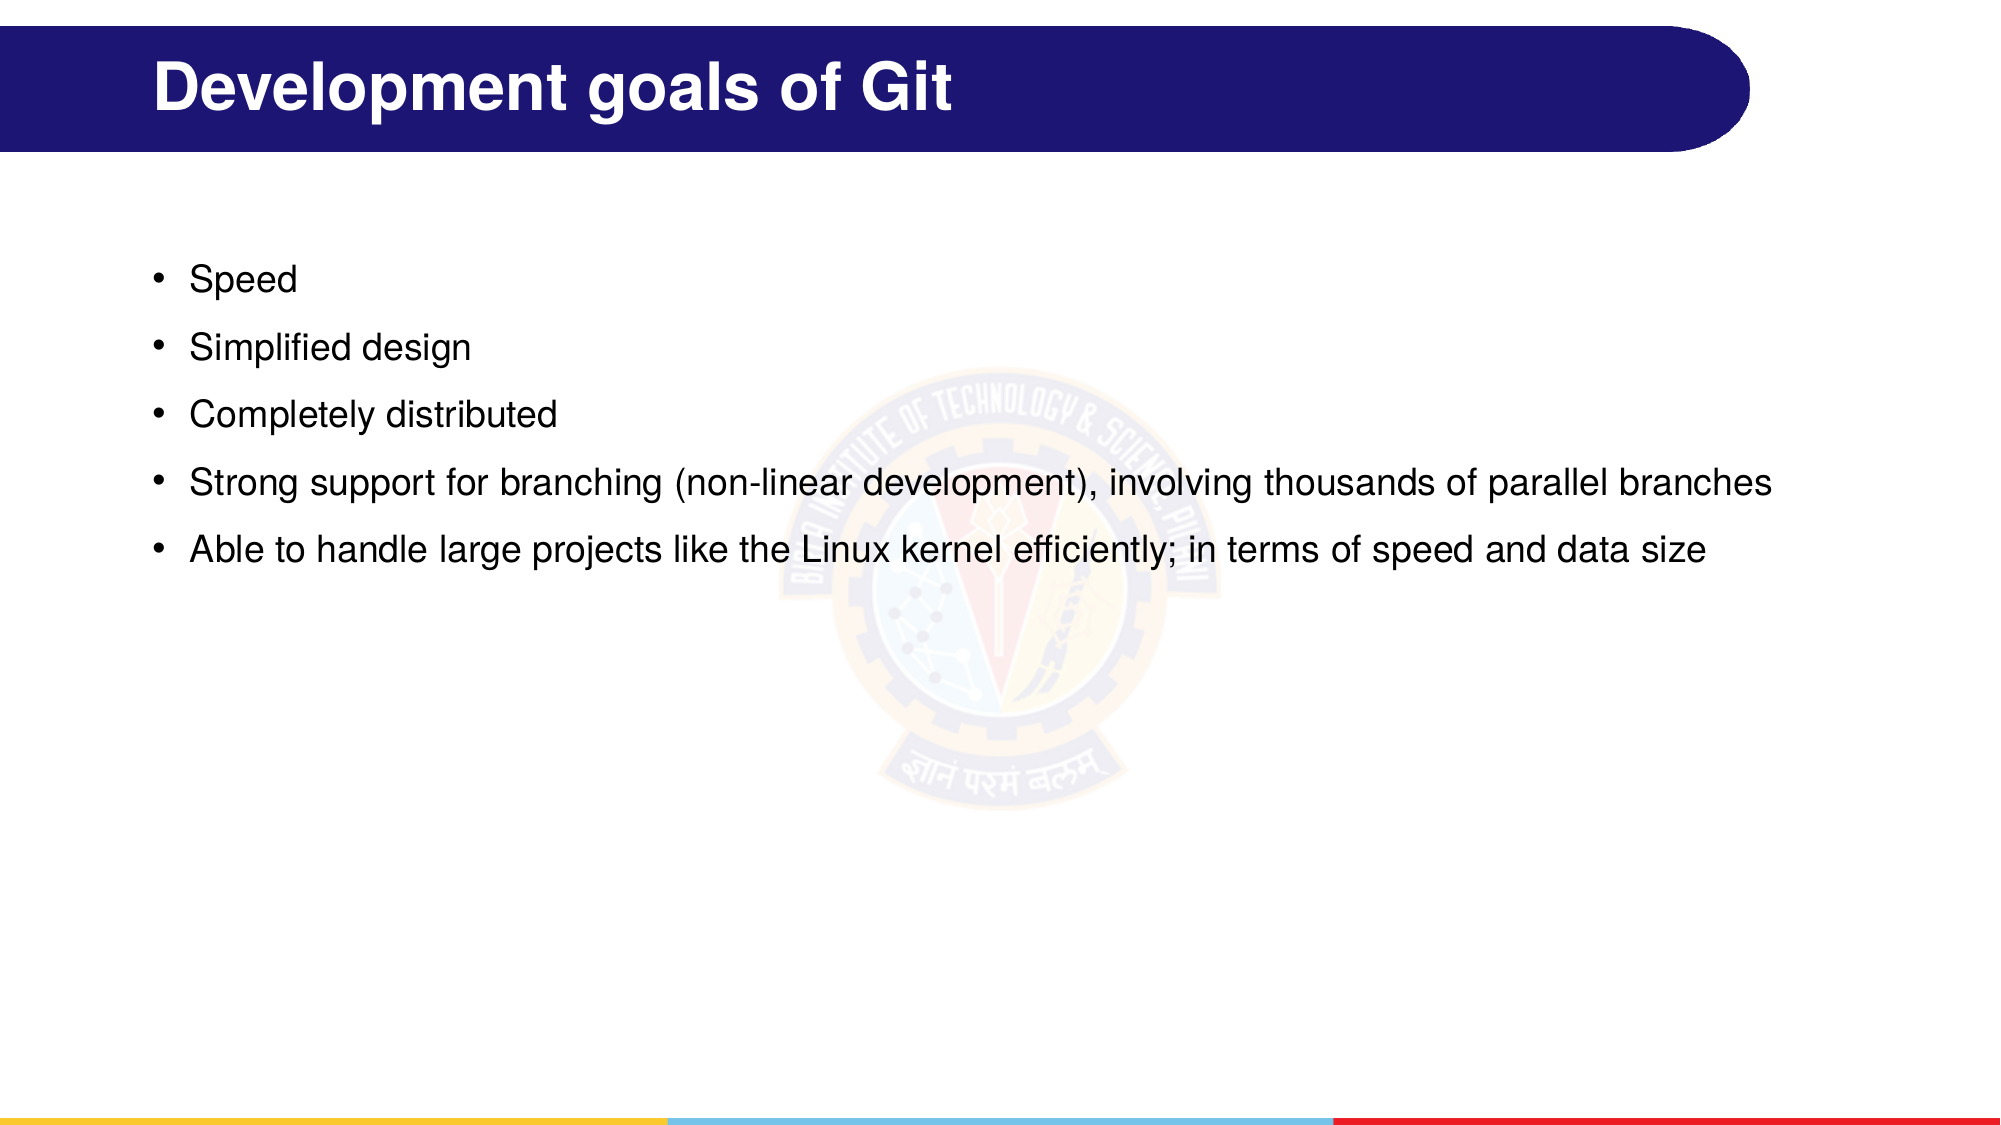

# Development goals of Git
Speed
Simplified design
Completely distributed
Strong support for branching (non-linear development), involving thousands of parallel branches
Able to handle large projects like the Linux kernel efficiently; in terms of speed and data size